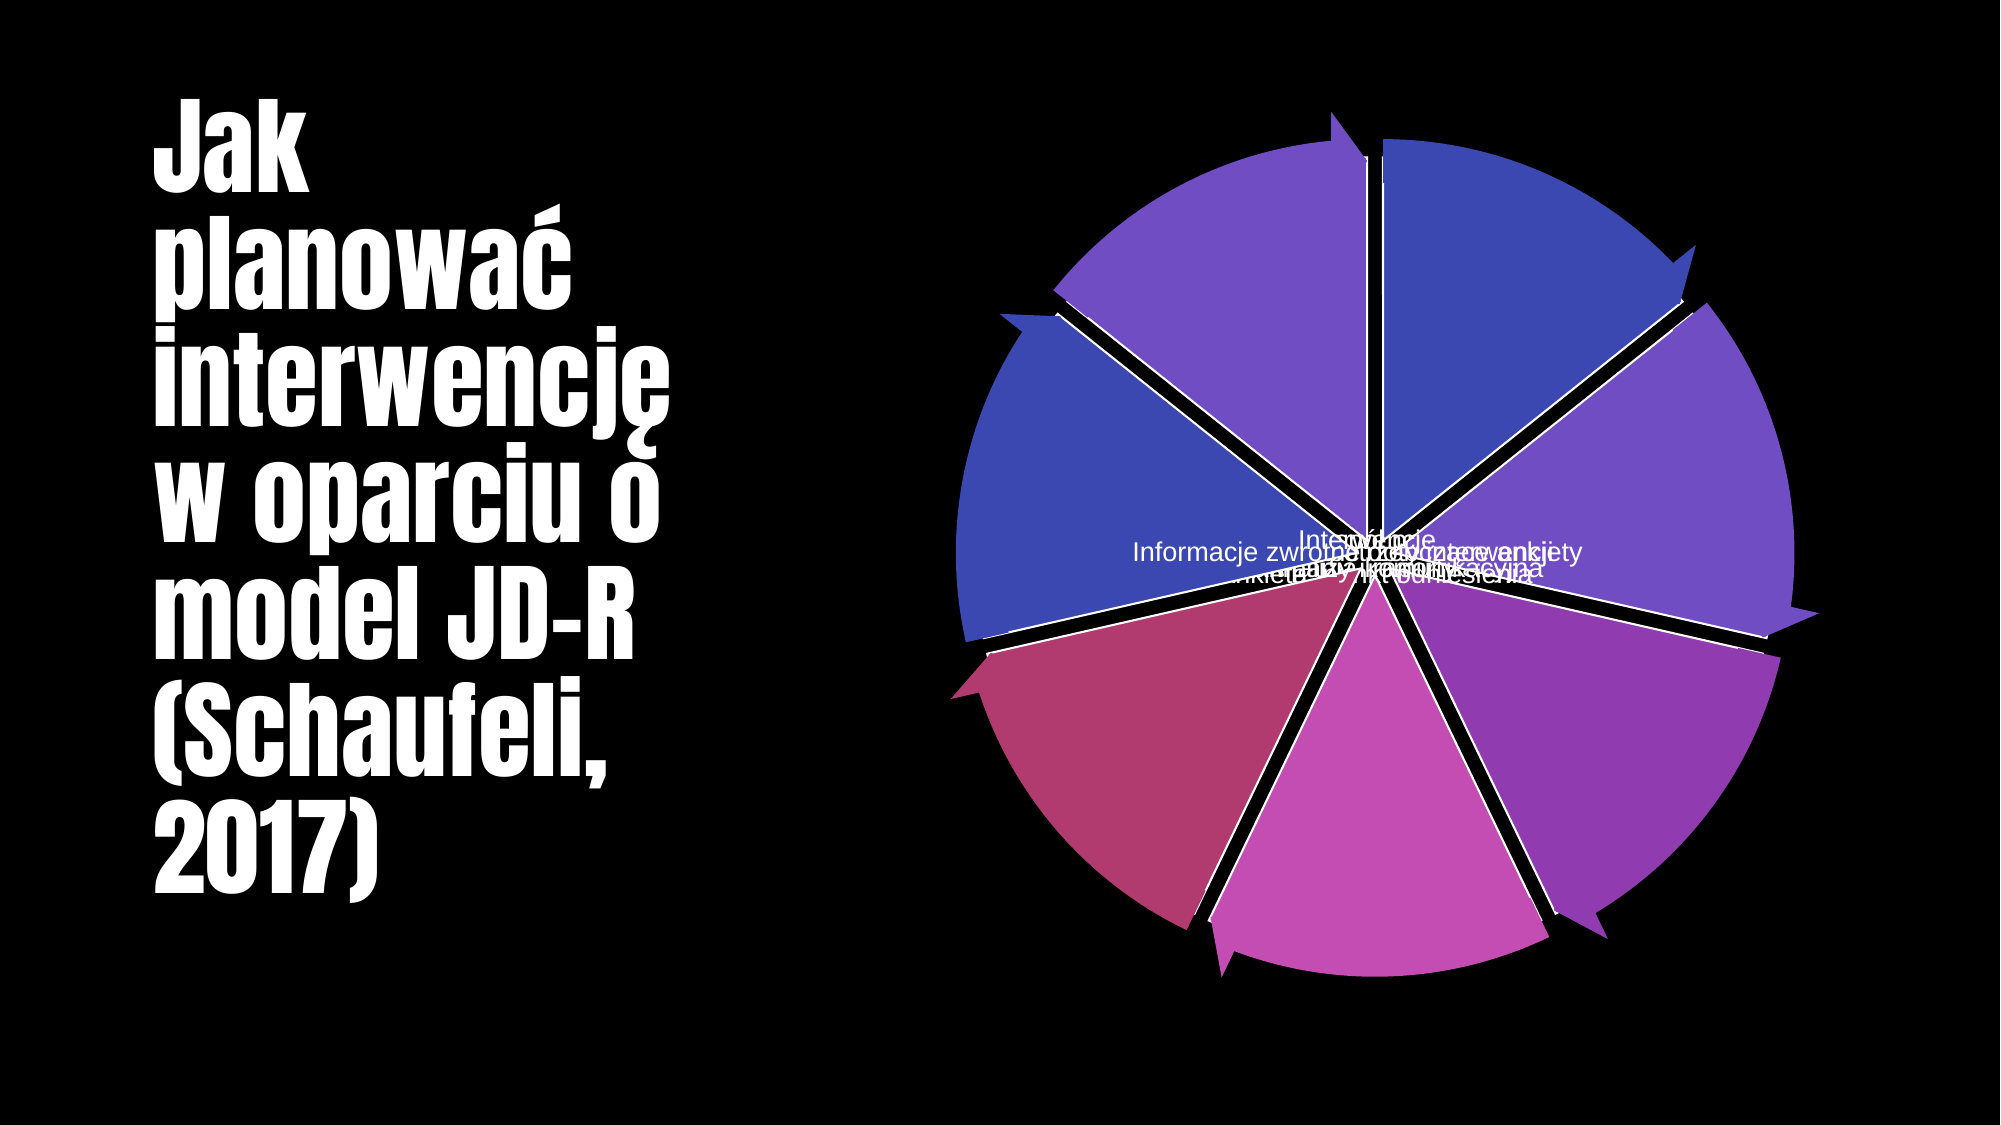

# Jak planować interwencję w oparciu o model JD-R (Schaufeli, 2017)
Cel i zespół projektowy
Analiza potrzeb interwencji
Kampania komunikacyjna
Ankieta: punkt odniesienia
Analizy i raporty
Informacje zwrotne dotyczące ankiety
Interwencje